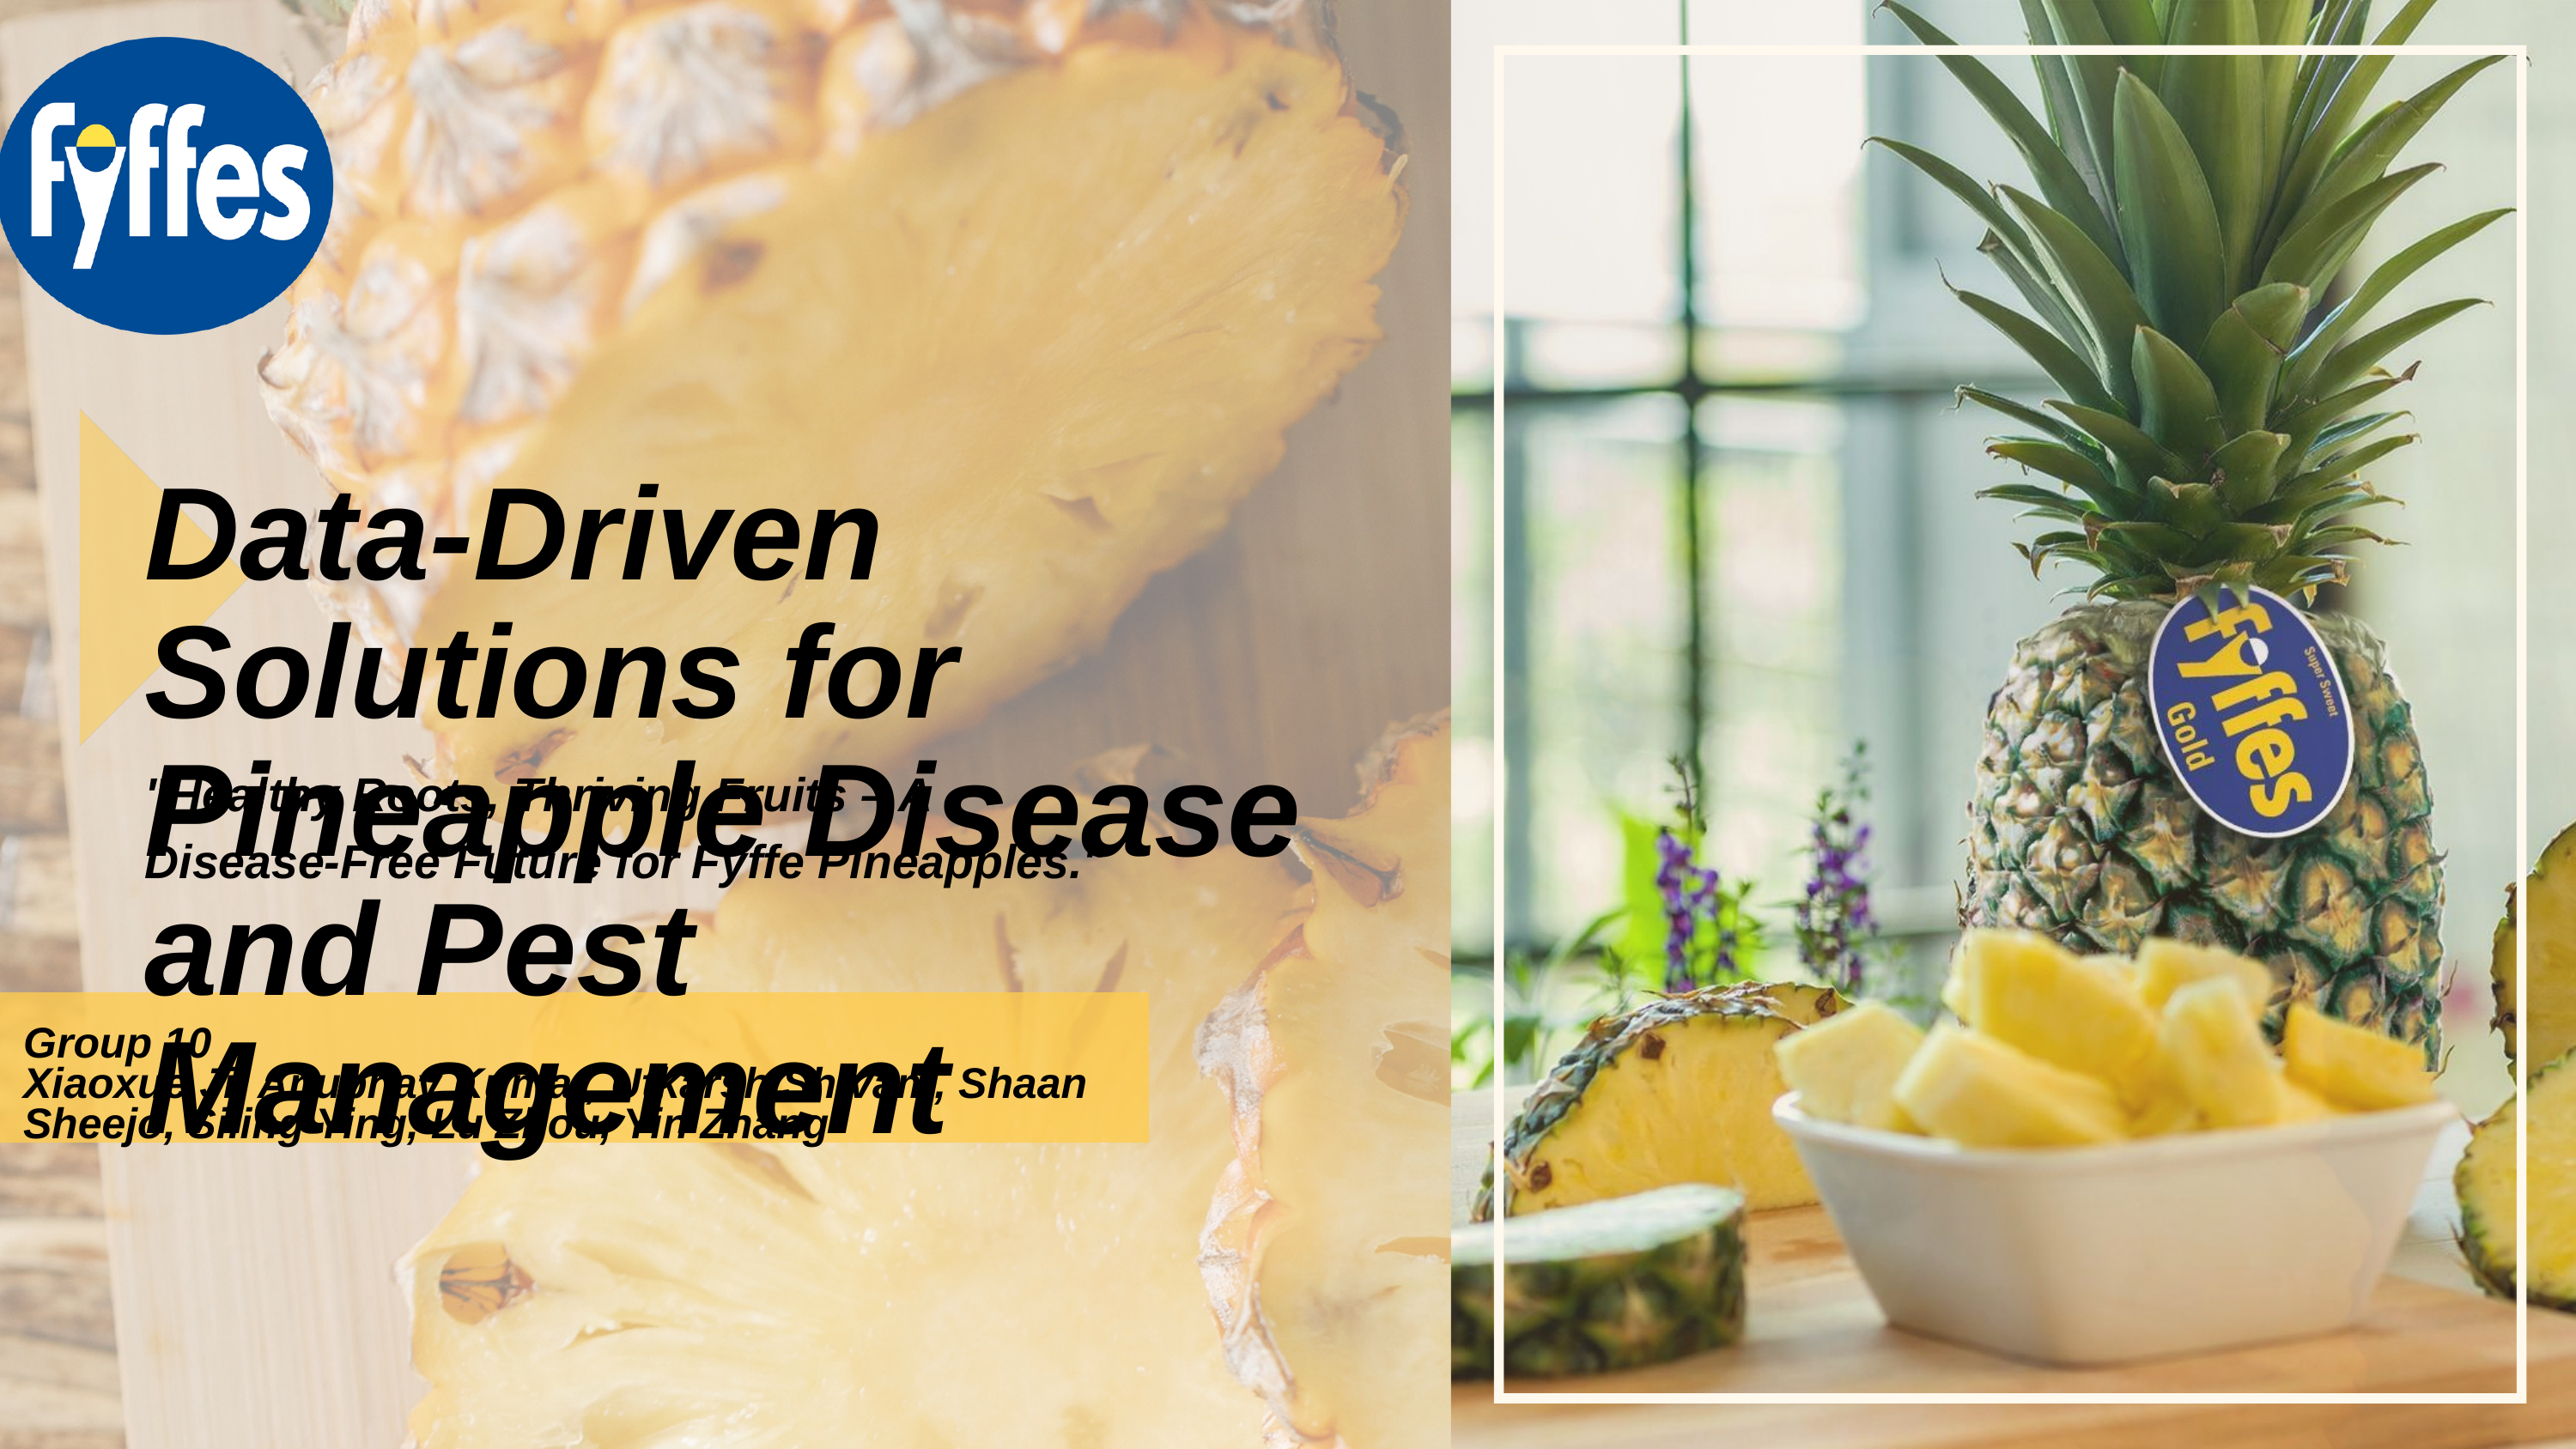

Data-Driven Solutions for Pineapple Disease and Pest Management
"Healthy Roots, Thriving Fruits – A Disease-Free Future for Fyffe Pineapples."

Group 10
Xiaoxue Ji, Anubhav Kumar, Utkarsh Shivam, Shaan Sheejo, Siling Ying, Lu Zhou, Yin Zhang